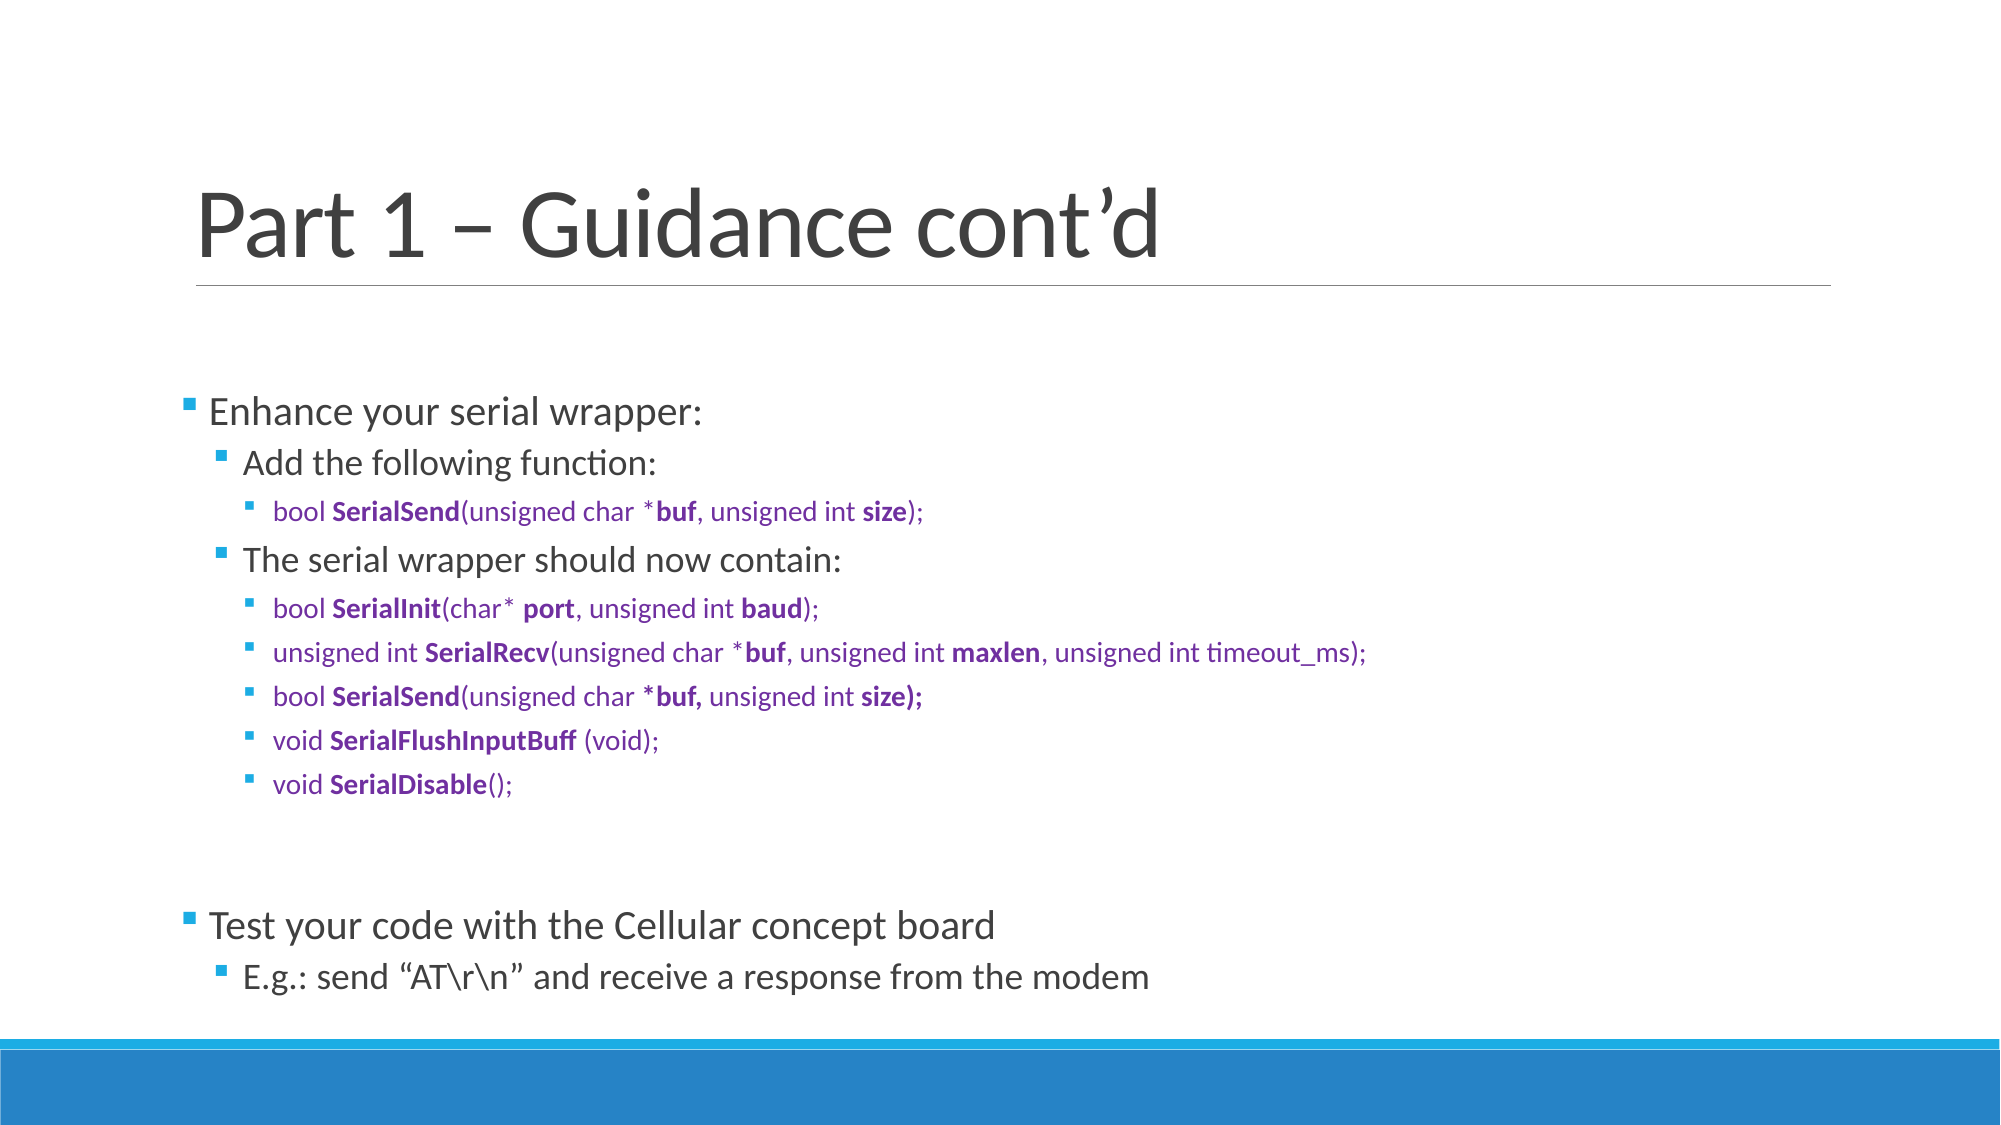

# Part 1 – Guidance cont’d

 Enhance your serial wrapper:
Add the following function:
bool SerialSend(unsigned char *buf, unsigned int size);
The serial wrapper should now contain:
bool SerialInit(char* port, unsigned int baud);
unsigned int SerialRecv(unsigned char *buf, unsigned int maxlen, unsigned int timeout_ms);
bool SerialSend(unsigned char *buf, unsigned int size);
void SerialFlushInputBuff (void);
void SerialDisable();

 Test your code with the Cellular concept board
E.g.: send “AT\r\n” and receive a response from the modem